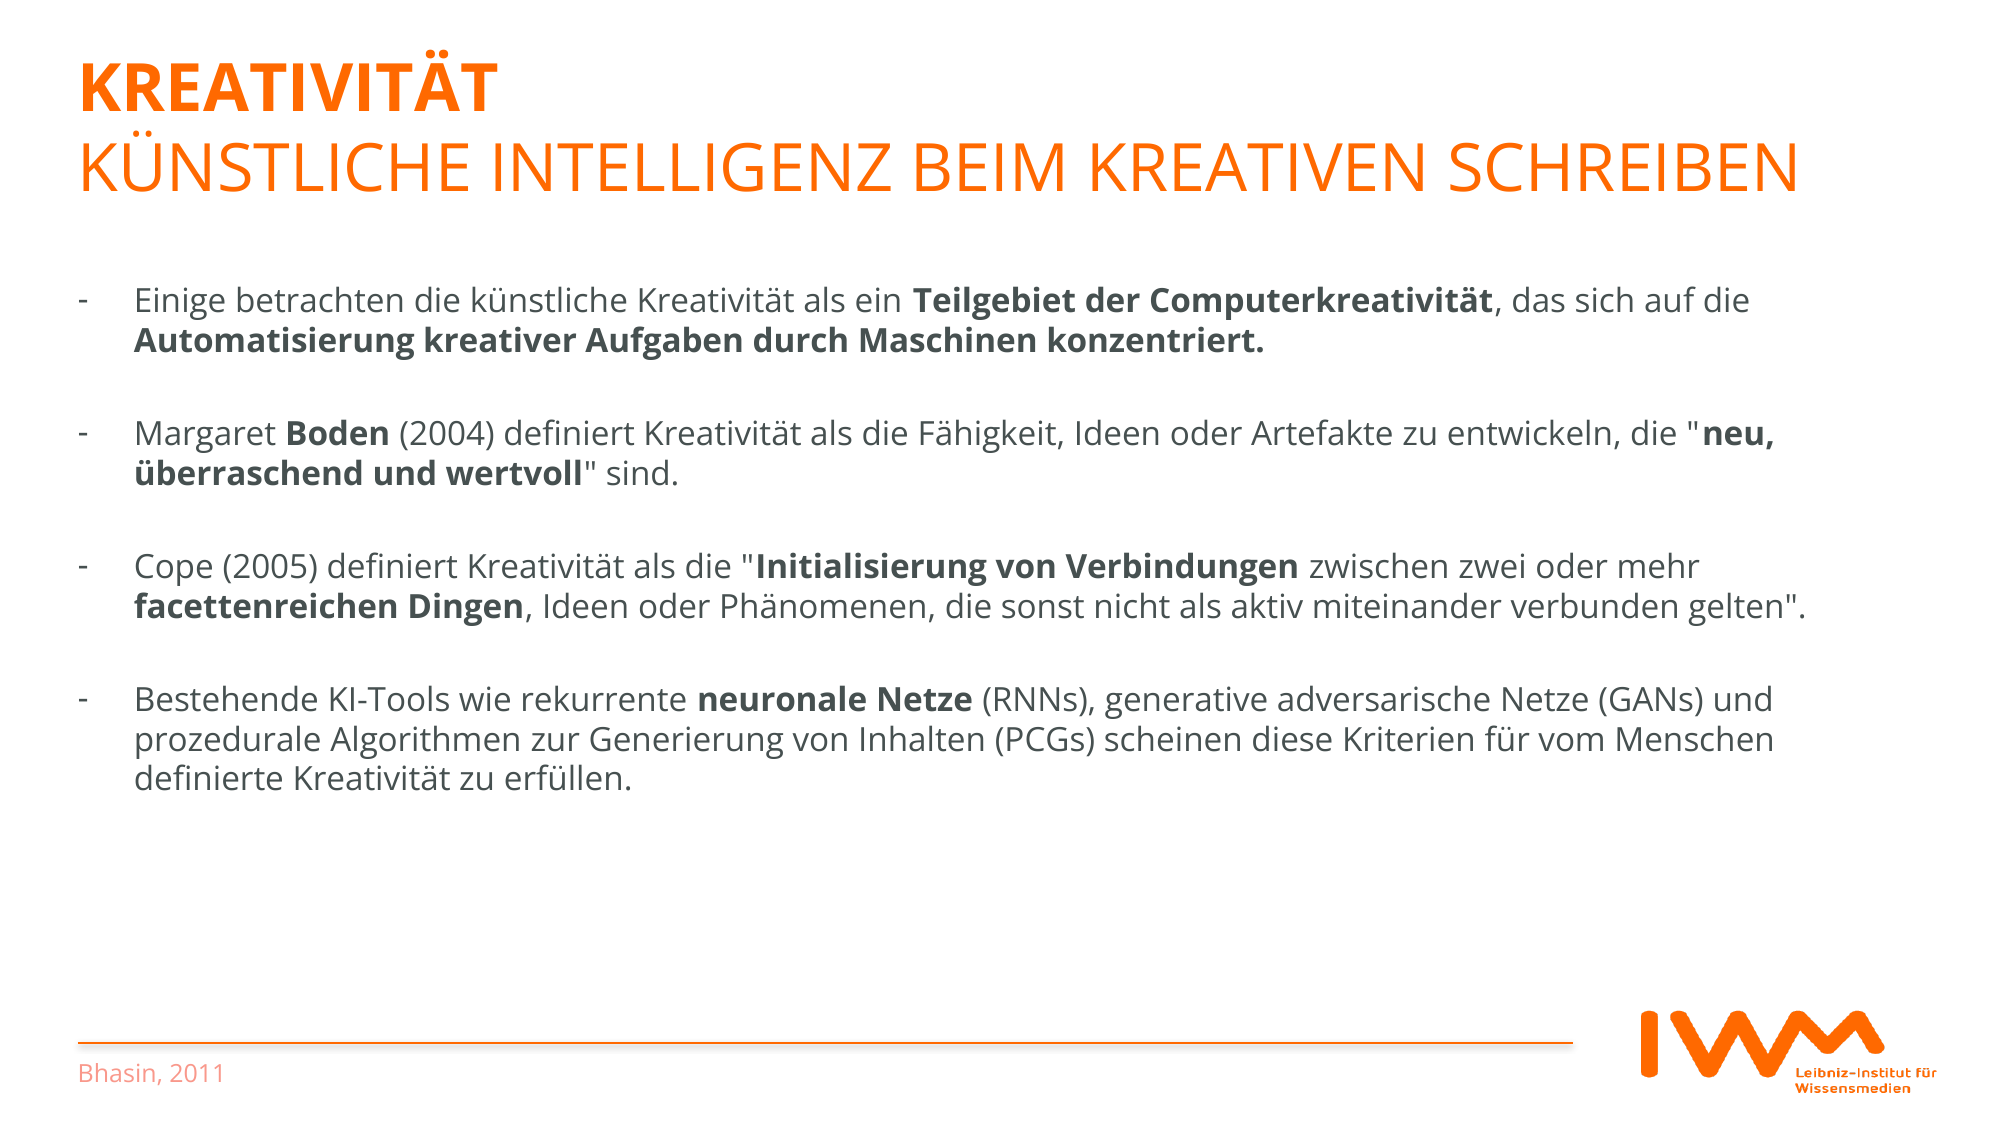

# Kreativität Künstliche Intelligenz beim kreativen schreiben

Einige betrachten die künstliche Kreativität als ein Teilgebiet der Computerkreativität, das sich auf die Automatisierung kreativer Aufgaben durch Maschinen konzentriert.

Margaret Boden (2004) definiert Kreativität als die Fähigkeit, Ideen oder Artefakte zu entwickeln, die "neu, überraschend und wertvoll" sind.

Cope (2005) definiert Kreativität als die "Initialisierung von Verbindungen zwischen zwei oder mehr facettenreichen Dingen, Ideen oder Phänomenen, die sonst nicht als aktiv miteinander verbunden gelten".

Bestehende KI-Tools wie rekurrente neuronale Netze (RNNs), generative adversarische Netze (GANs) und prozedurale Algorithmen zur Generierung von Inhalten (PCGs) scheinen diese Kriterien für vom Menschen definierte Kreativität zu erfüllen.

Bhasin, 2011